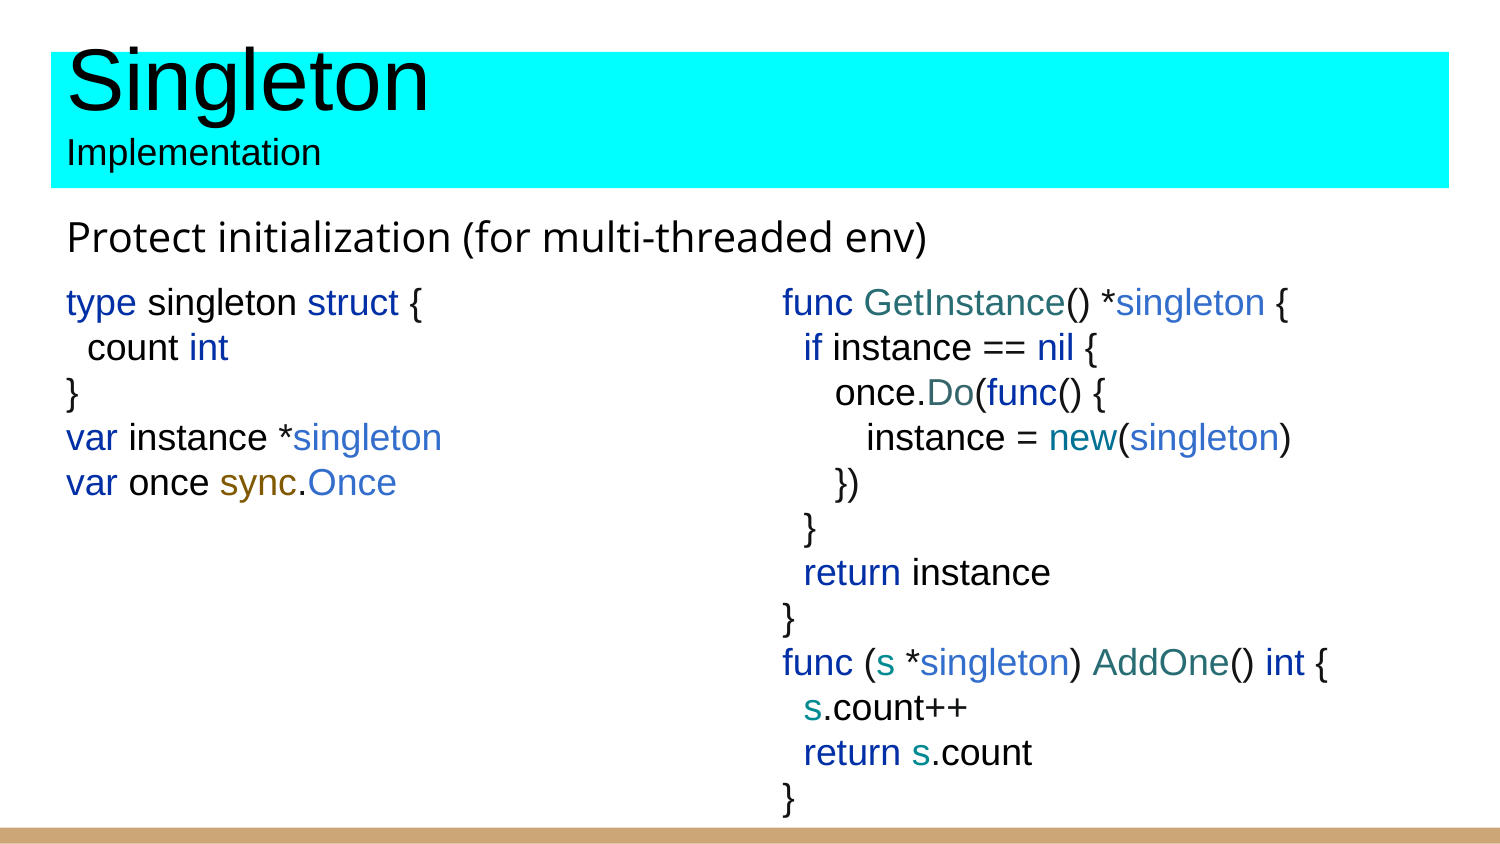

# Singleton
Implementation
Protect initialization (for multi-threaded env)

type singleton struct {
  count int
}
var instance *singleton
var once sync.Once
func GetInstance() *singleton {
  if instance == nil {
     once.Do(func() {
        instance = new(singleton)
     })
  }
  return instance
}
func (s *singleton) AddOne() int {
  s.count++
  return s.count
}